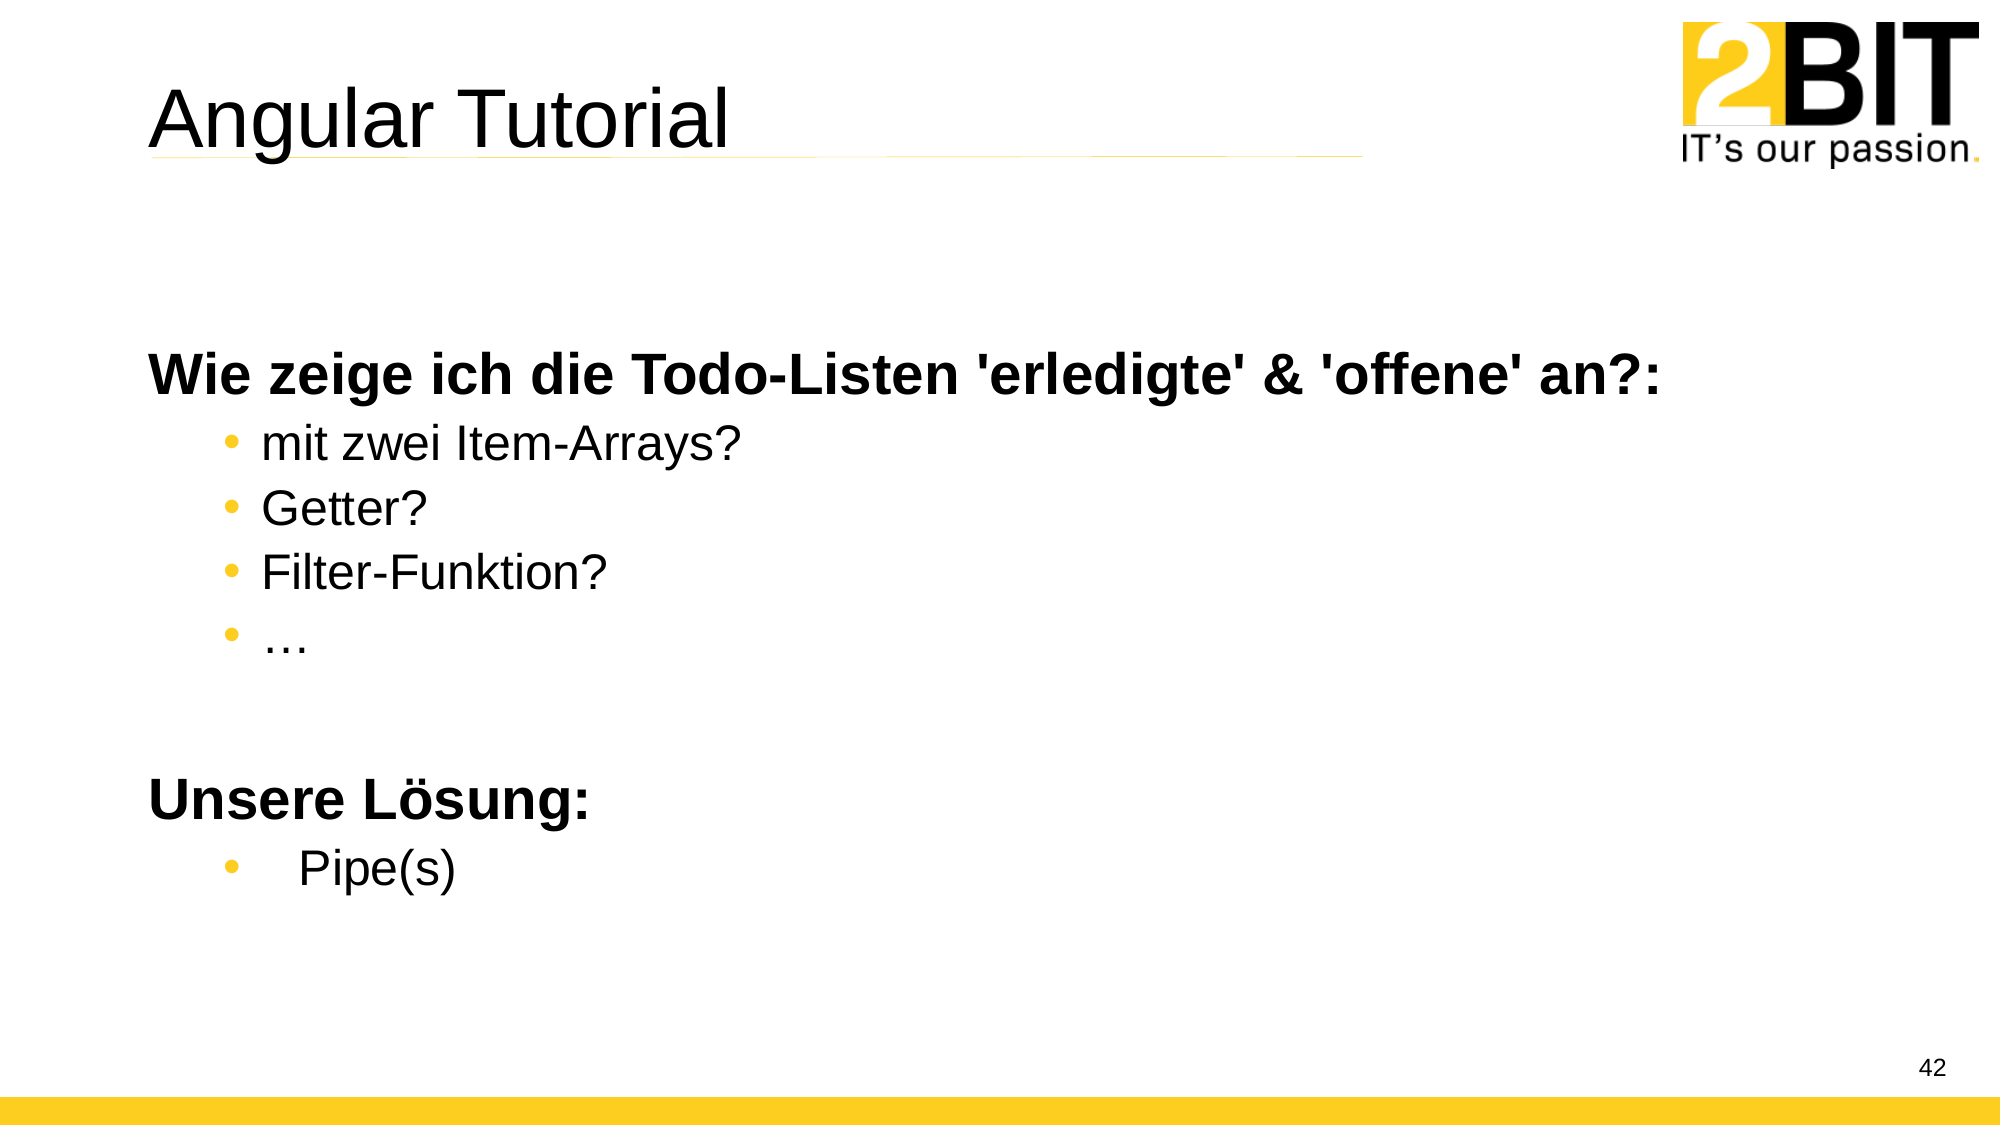

# Angular Tutorial
Wie zeige ich die Todo-Listen 'erledigte' & 'offene' an?:
mit zwei Item-Arrays?
Getter?
Filter-Funktion?
…

Unsere Lösung:
Pipe(s)